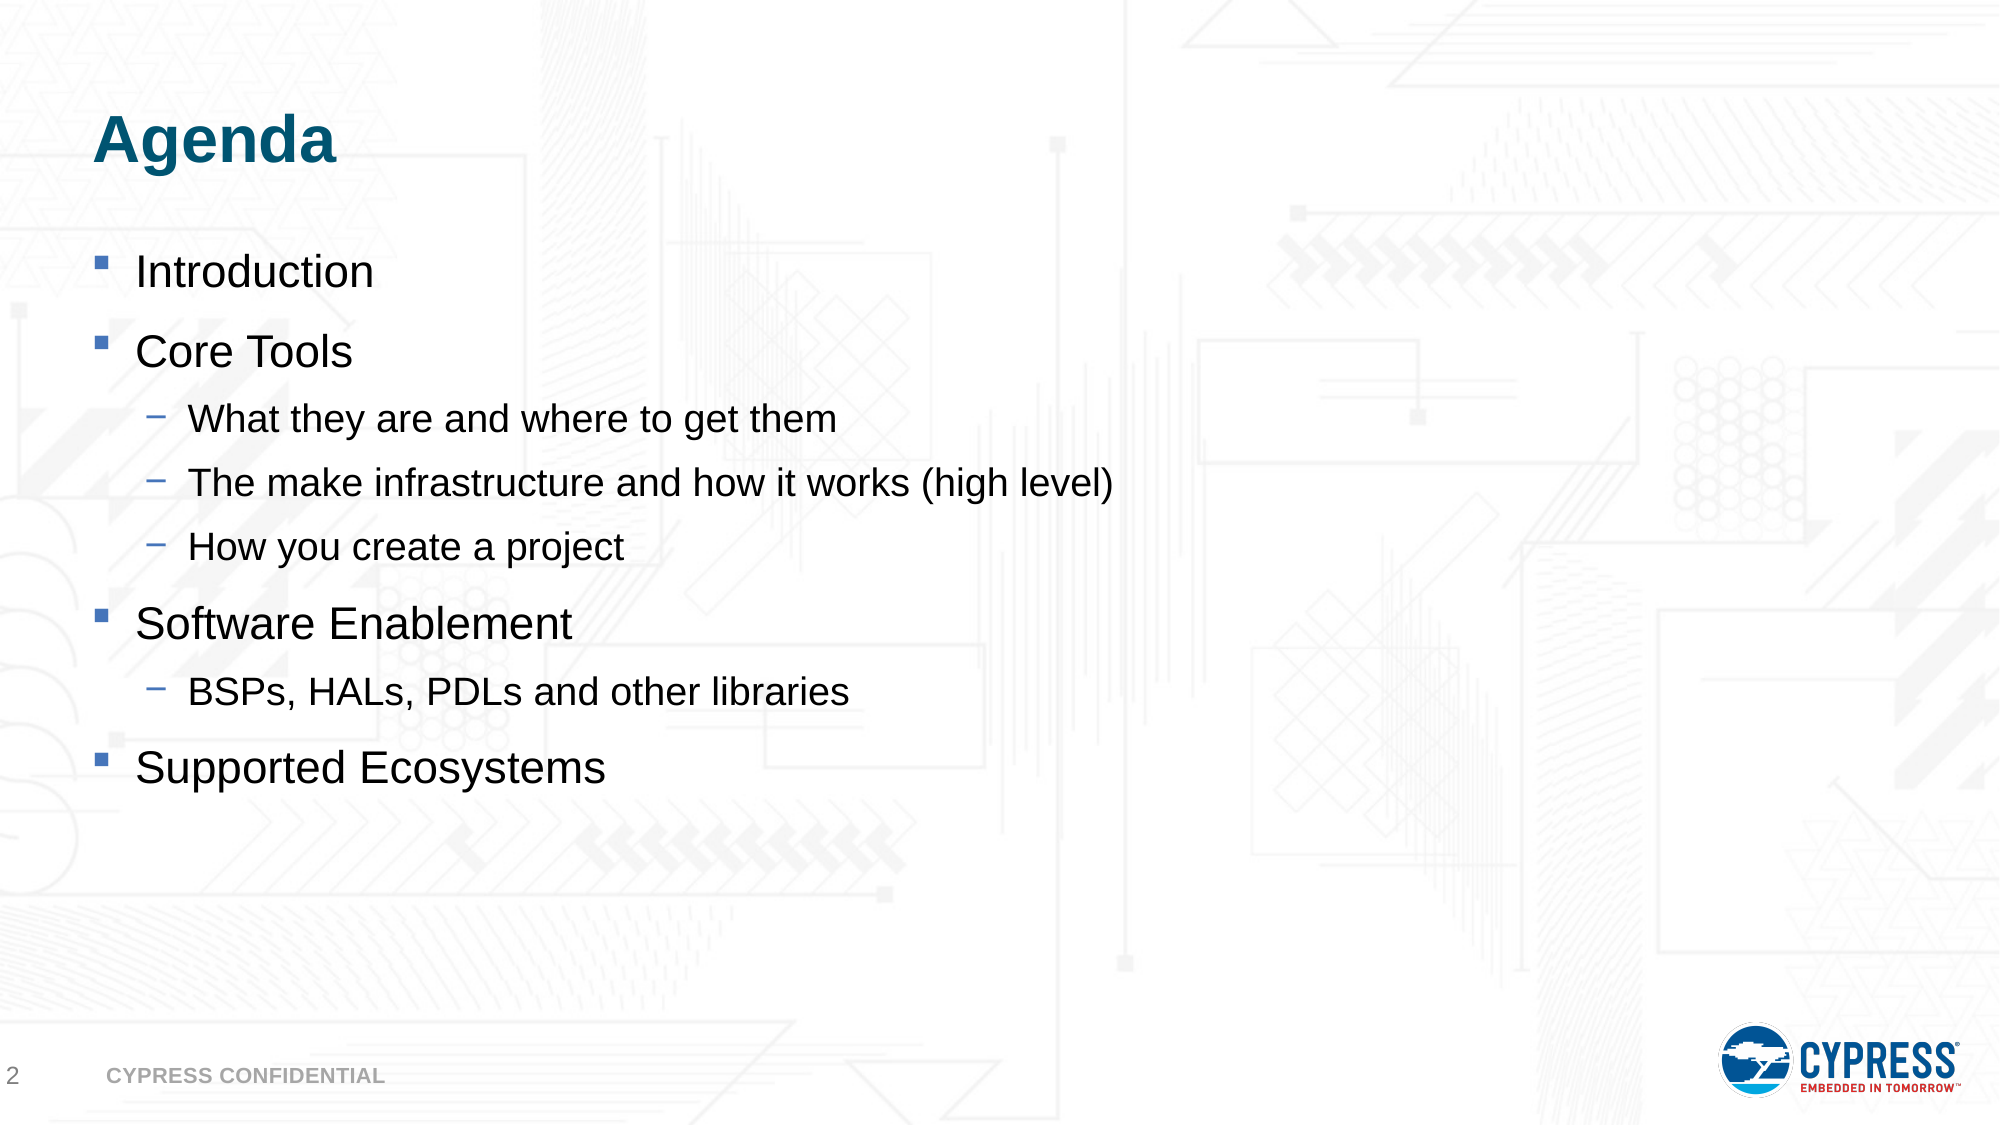

Agenda

Introduction
Core Tools
What they are and where to get them
The make infrastructure and how it works (high level)
How you create a project
Software Enablement
BSPs, HALs, PDLs and other libraries
Supported Ecosystems